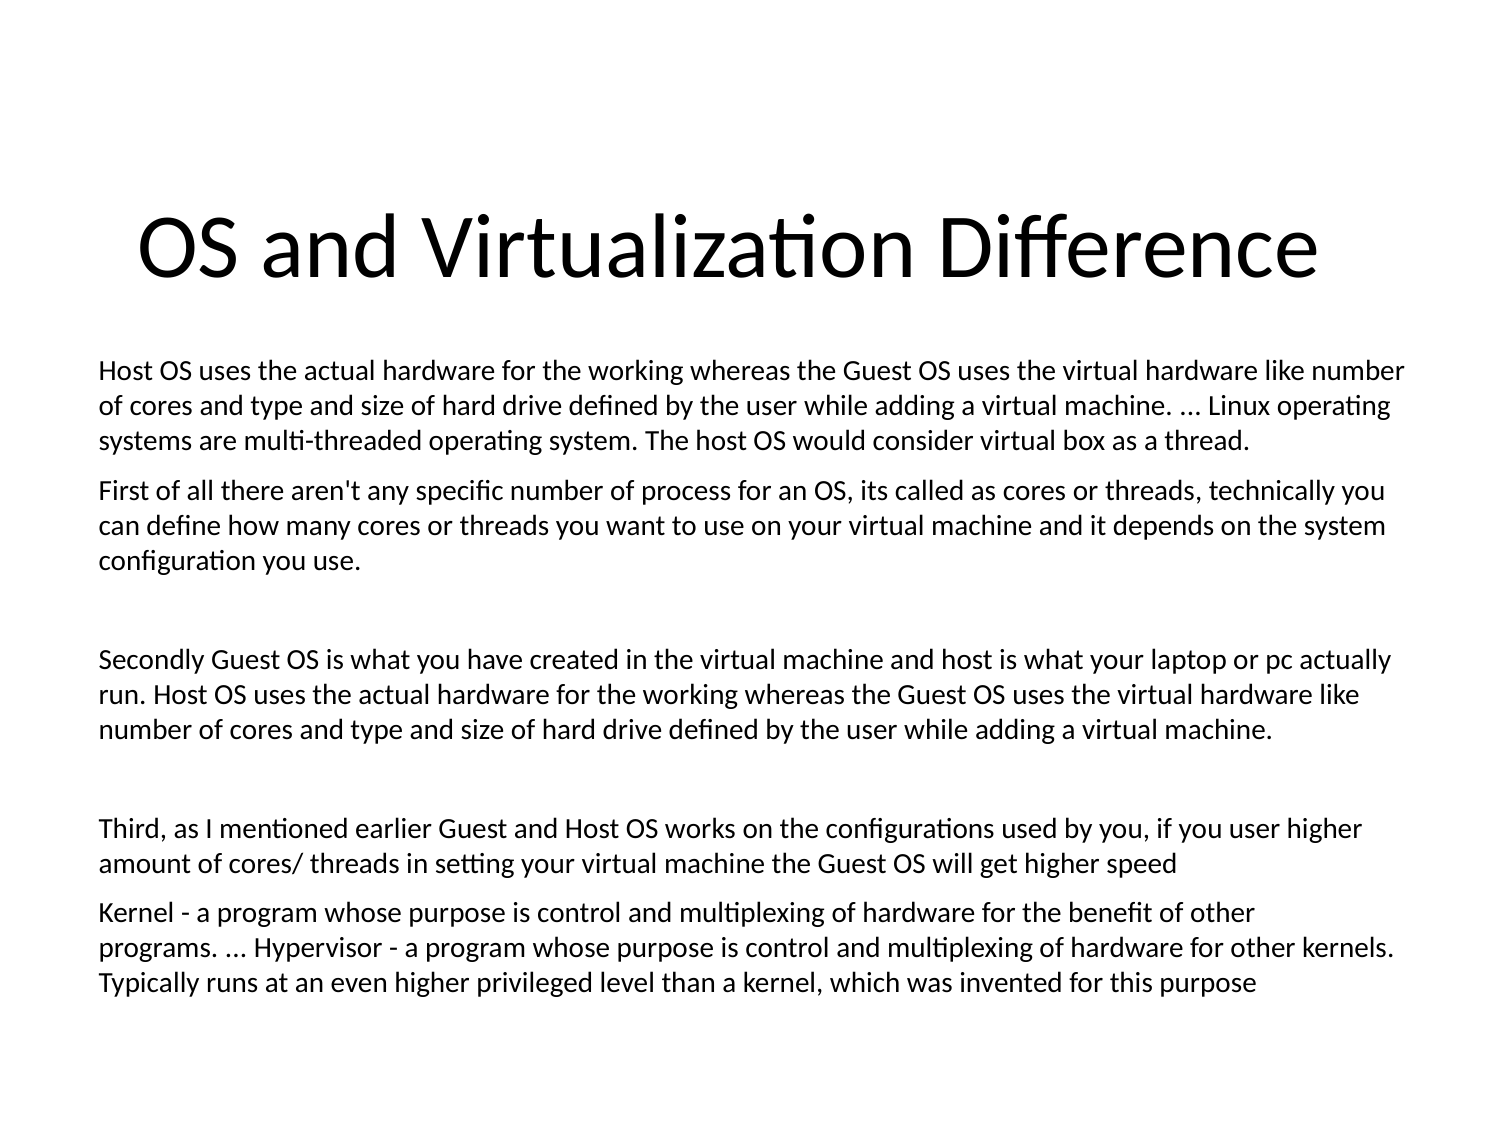

OS and Virtualization Difference
Host OS uses the actual hardware for the working whereas the Guest OS uses the virtual hardware like number of cores and type and size of hard drive defined by the user while adding a virtual machine. ... Linux operating systems are multi-threaded operating system. The host OS would consider virtual box as a thread.
First of all there aren't any specific number of process for an OS, its called as cores or threads, technically you can define how many cores or threads you want to use on your virtual machine and it depends on the system configuration you use.

Secondly Guest OS is what you have created in the virtual machine and host is what your laptop or pc actually run. Host OS uses the actual hardware for the working whereas the Guest OS uses the virtual hardware like number of cores and type and size of hard drive defined by the user while adding a virtual machine.

Third, as I mentioned earlier Guest and Host OS works on the configurations used by you, if you user higher amount of cores/ threads in setting your virtual machine the Guest OS will get higher speed
Kernel - a program whose purpose is control and multiplexing of hardware for the benefit of other programs. ... Hypervisor - a program whose purpose is control and multiplexing of hardware for other kernels. Typically runs at an even higher privileged level than a kernel, which was invented for this purpose